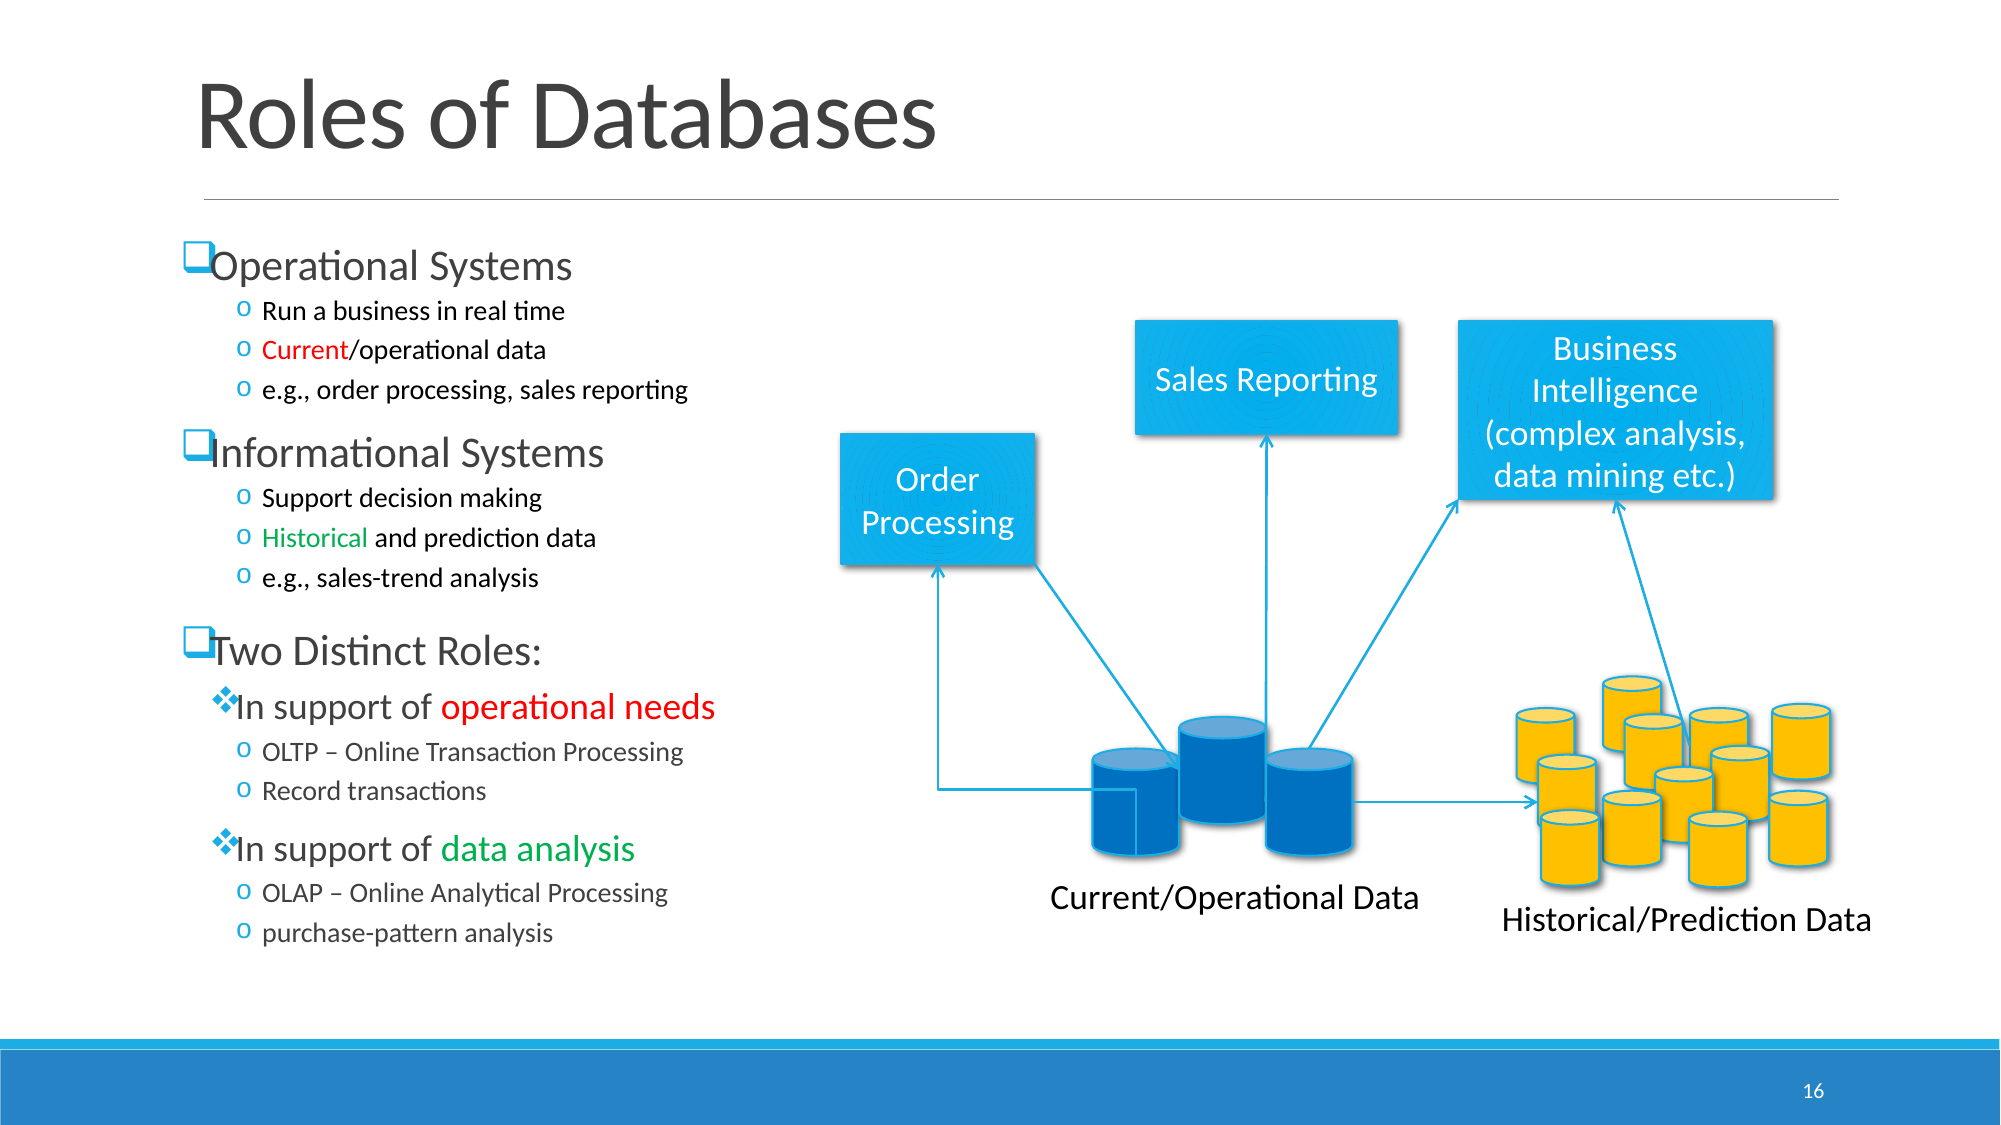

# Roles of Databases
Operational Systems
Run a business in real time
Current/operational data
e.g., order processing, sales reporting
Informational Systems
Support decision making
Historical and prediction data
e.g., sales-trend analysis
Two Distinct Roles:
In support of operational needs
OLTP – Online Transaction Processing
Record transactions
In support of data analysis
OLAP – Online Analytical Processing
purchase-pattern analysis
Business Intelligence
(complex analysis, data mining etc.)
Sales Reporting
Order Processing

Current/Operational Data
Historical/Prediction Data
16